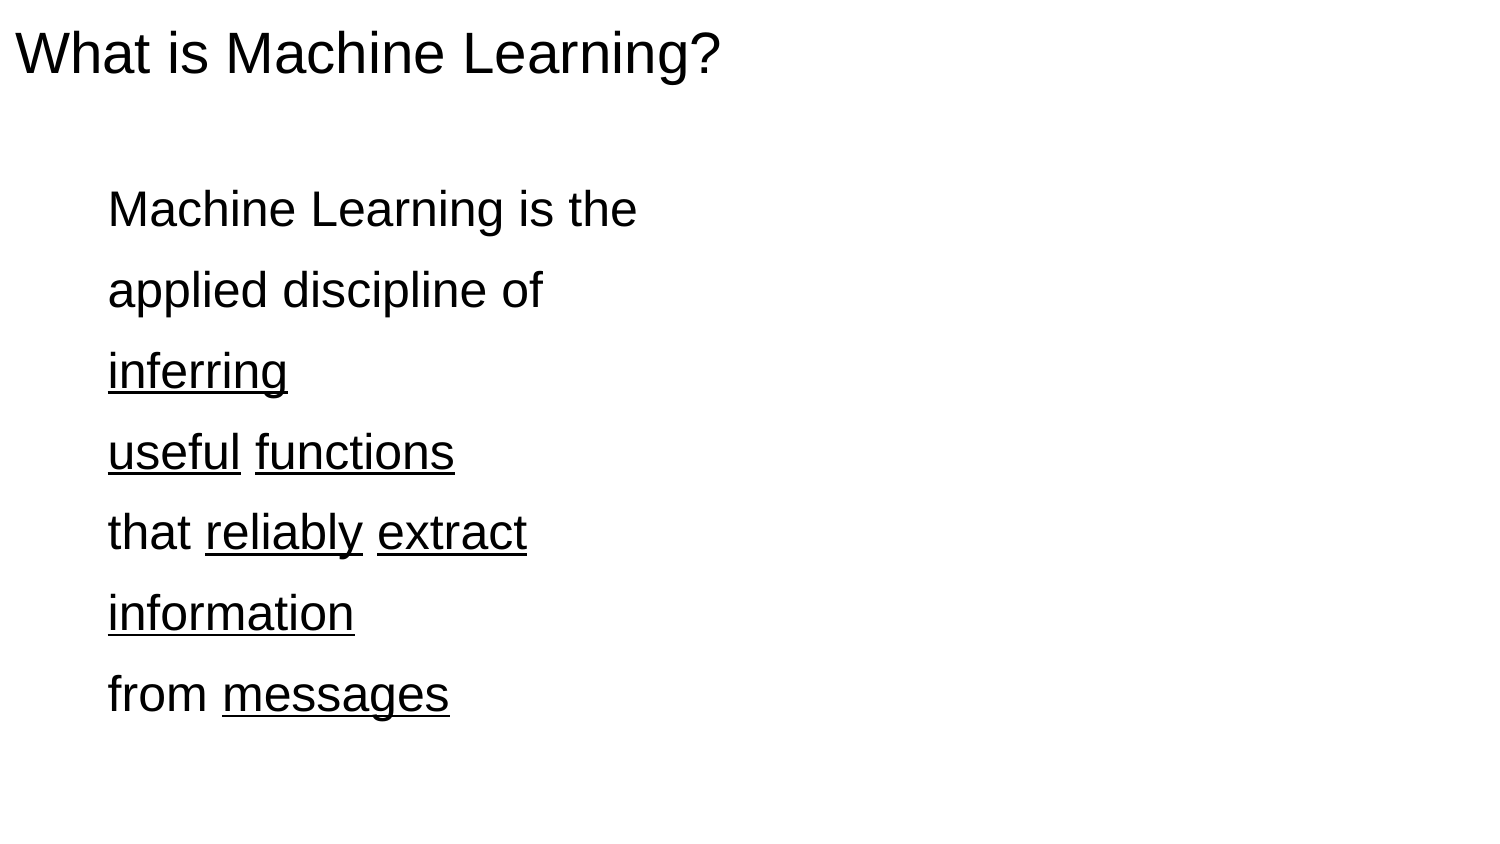

# What is Machine Learning?
Machine Learning is the
applied discipline of
inferring
useful functions
that reliably extract
information
from messages